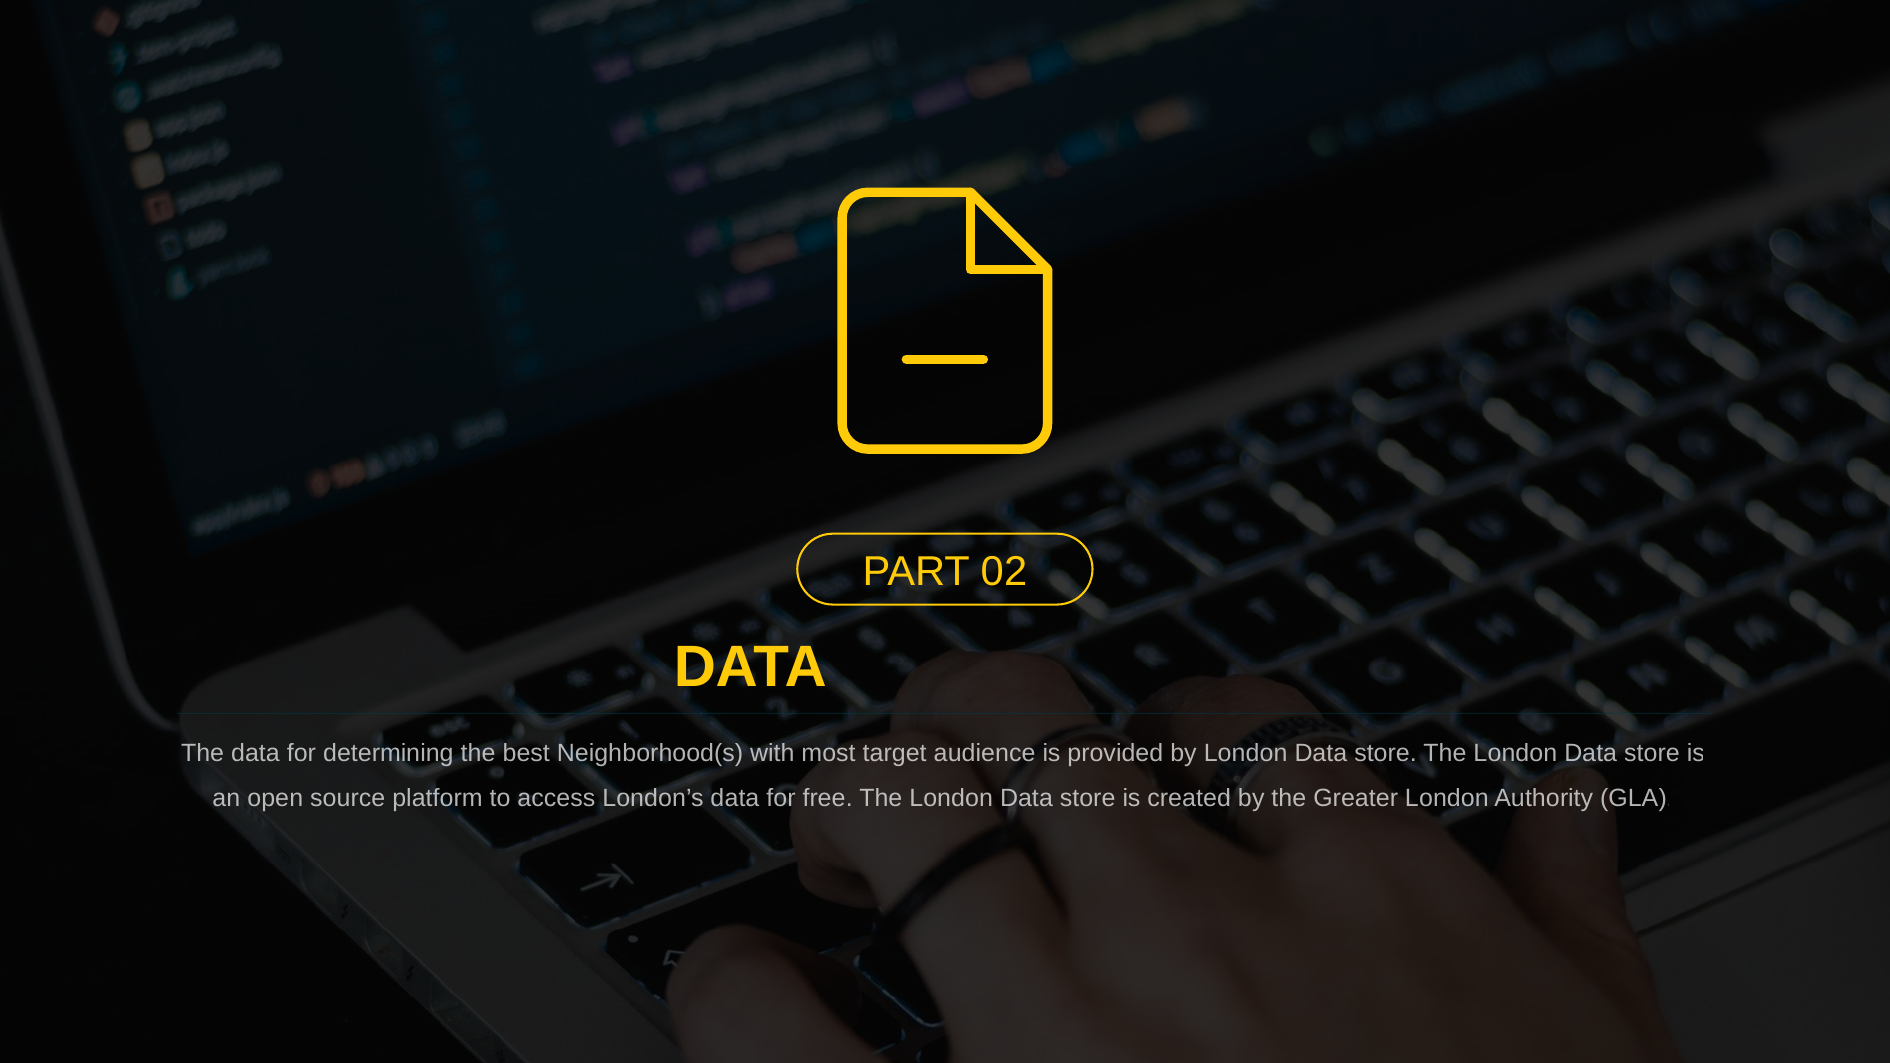

PART 02
DATA
The data for determining the best Neighborhood(s) with most target audience is provided by London Data store. The London Data store is an open source platform to access London’s data for free. The London Data store is created by the Greater London Authority (GLA).